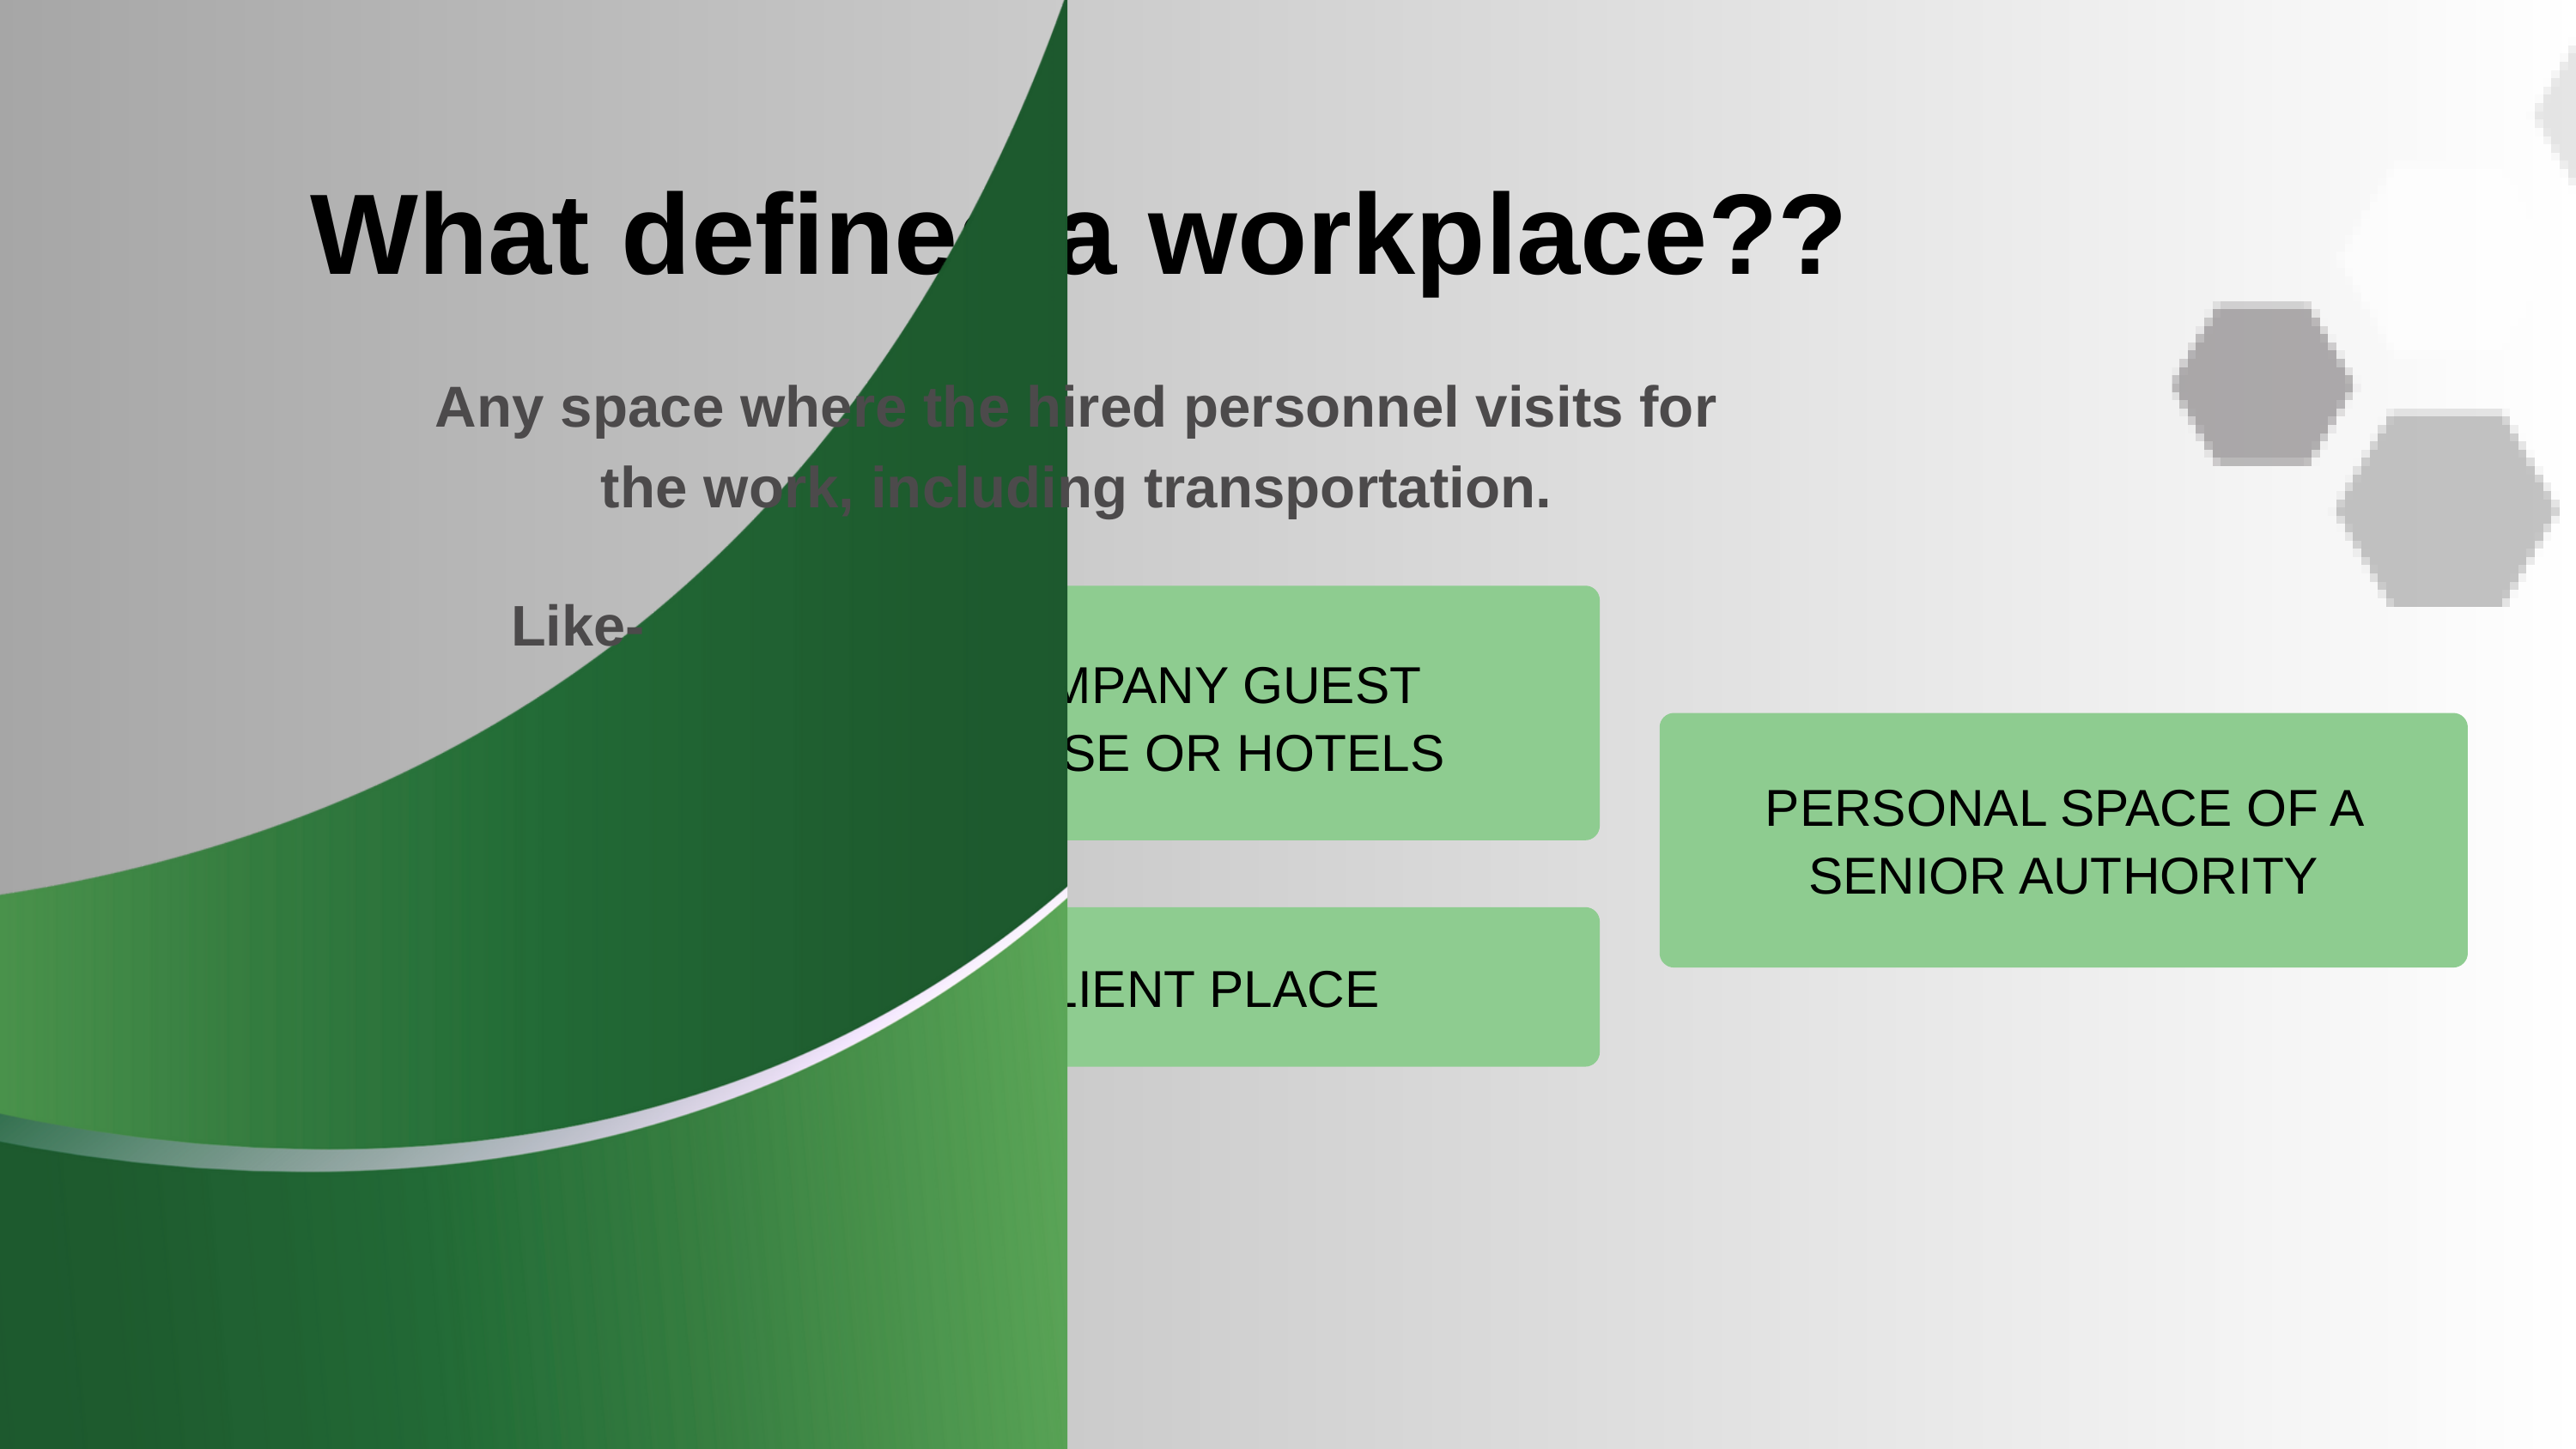

What defines a workplace??
Any space where the hired personnel visits for the work, including transportation.
Like-

COMPANY GUEST HOUSE OR HOTELS

PERSONAL SPACE OF A SENIOR AUTHORITY

CLIENT PLACE